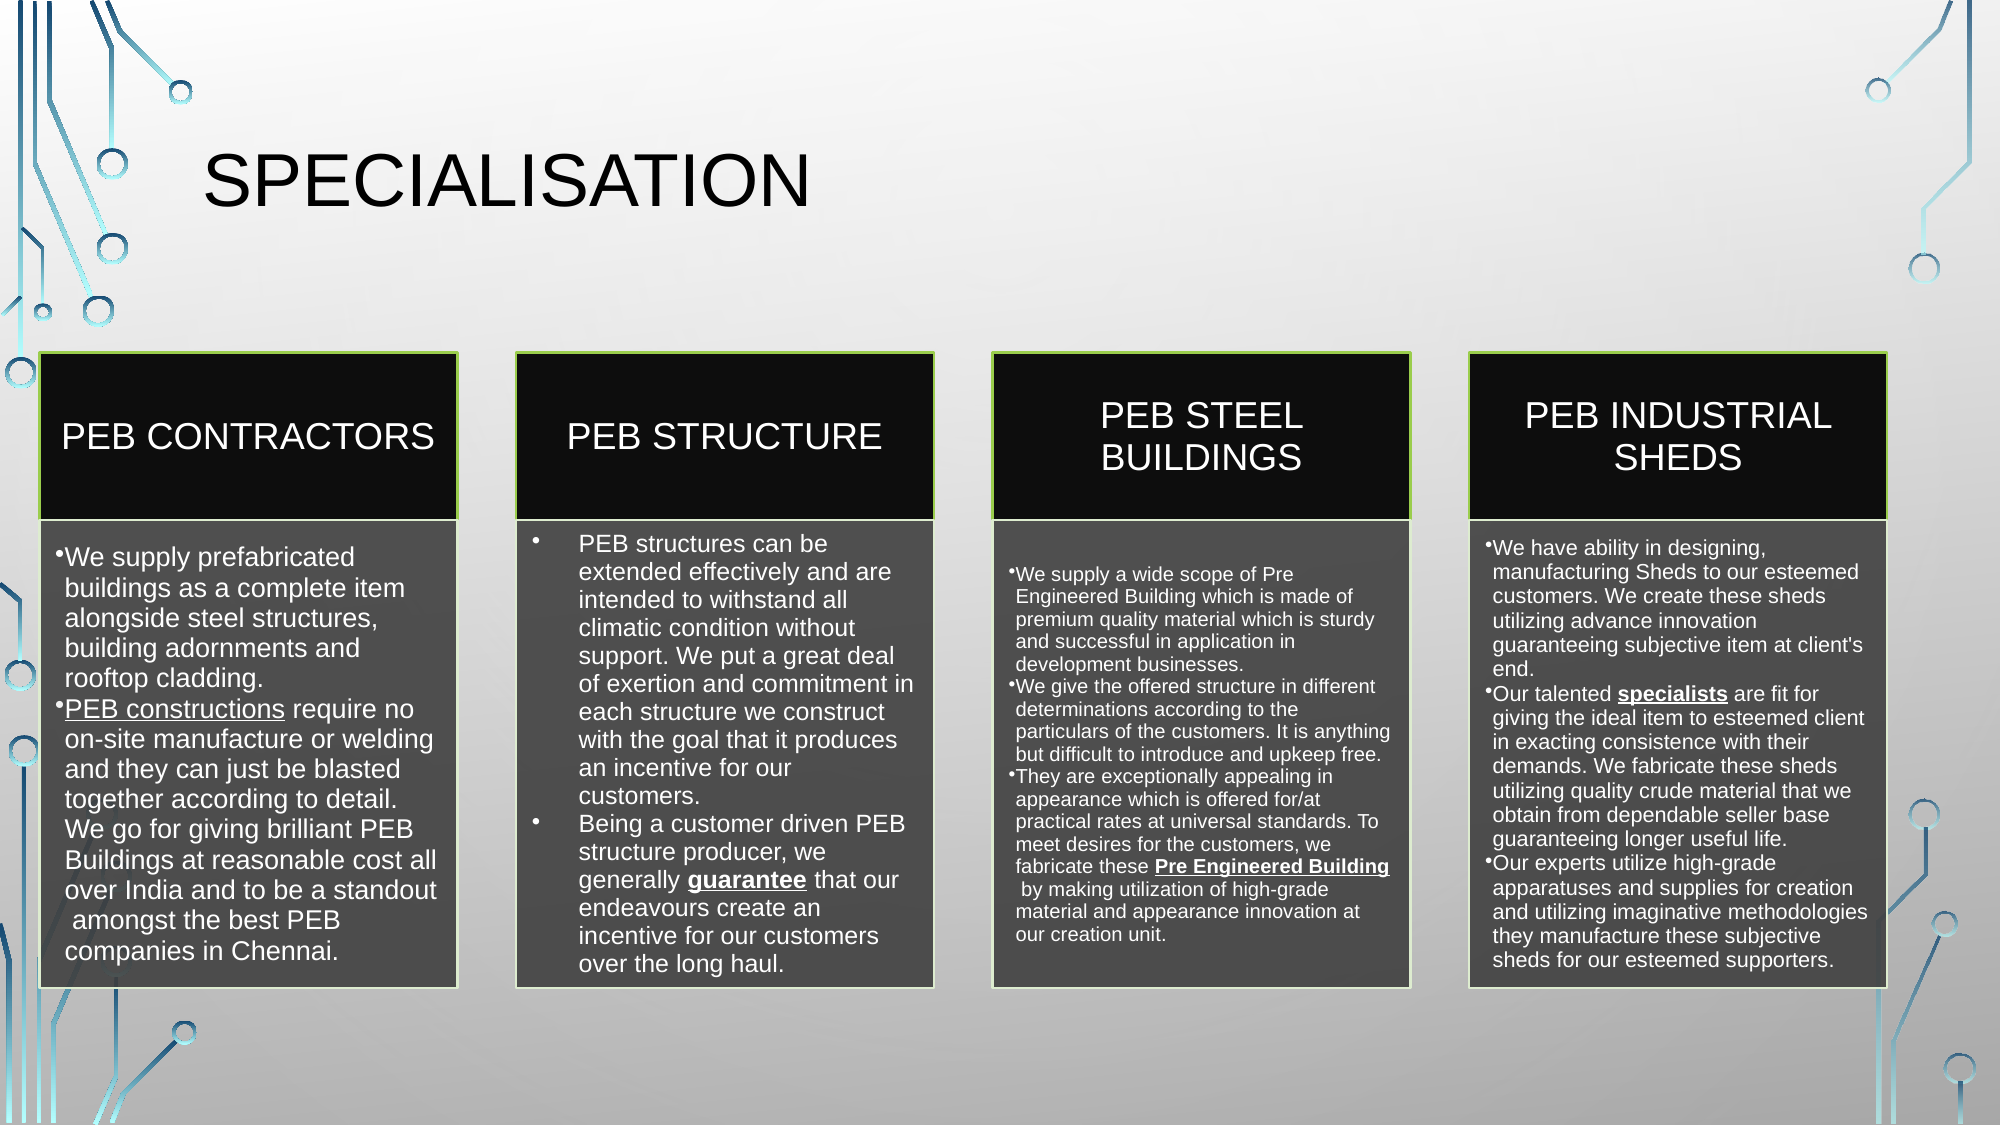

# Specialisation
PEB STRUCTURE
PEB structures can be extended effectively and are intended to withstand all climatic condition without support. We put a great deal of exertion and commitment in each structure we construct with the goal that it produces an incentive for our customers.
PEB STEEL BUILDINGS
We supply a wide scope of Pre Engineered Building which is made of premium quality material which is sturdy and successful in application in development businesses.
PEB CONTRACTORS
We supply prefabricated buildings as a complete item alongside steel structures, building adornments and rooftop cladding.
PEB constructions require no on‐site manufacture or welding and they can just be blasted together according to detail. We go for giving brilliant PEB Buildings at reasonable cost all over India and to be a standout  amongst the best PEB companies in Chennai.
Being a customer driven PEB structure producer, we generally guarantee that our endeavours create an incentive for our customers over the long haul.
We give the offered structure in different determinations according to the particulars of the customers. It is anything but difficult to introduce and upkeep free.
They are exceptionally appealing in appearance which is offered for/at practical rates at universal standards. To meet desires for the customers, we fabricate these Pre Engineered Building by making utilization of high-grade material and appearance innovation at our creation unit.
PEB INDUSTRIAL SHEDS
We have ability in designing, manufacturing Sheds to our esteemed customers. We create these sheds utilizing advance innovation guaranteeing subjective item at client's end.
Our talented specialists are fit for giving the ideal item to esteemed client in exacting consistence with their demands. We fabricate these sheds utilizing quality crude material that we obtain from dependable seller base guaranteeing longer useful life.
Our experts utilize high-grade apparatuses and supplies for creation and utilizing imaginative methodologies they manufacture these subjective sheds for our esteemed supporters.